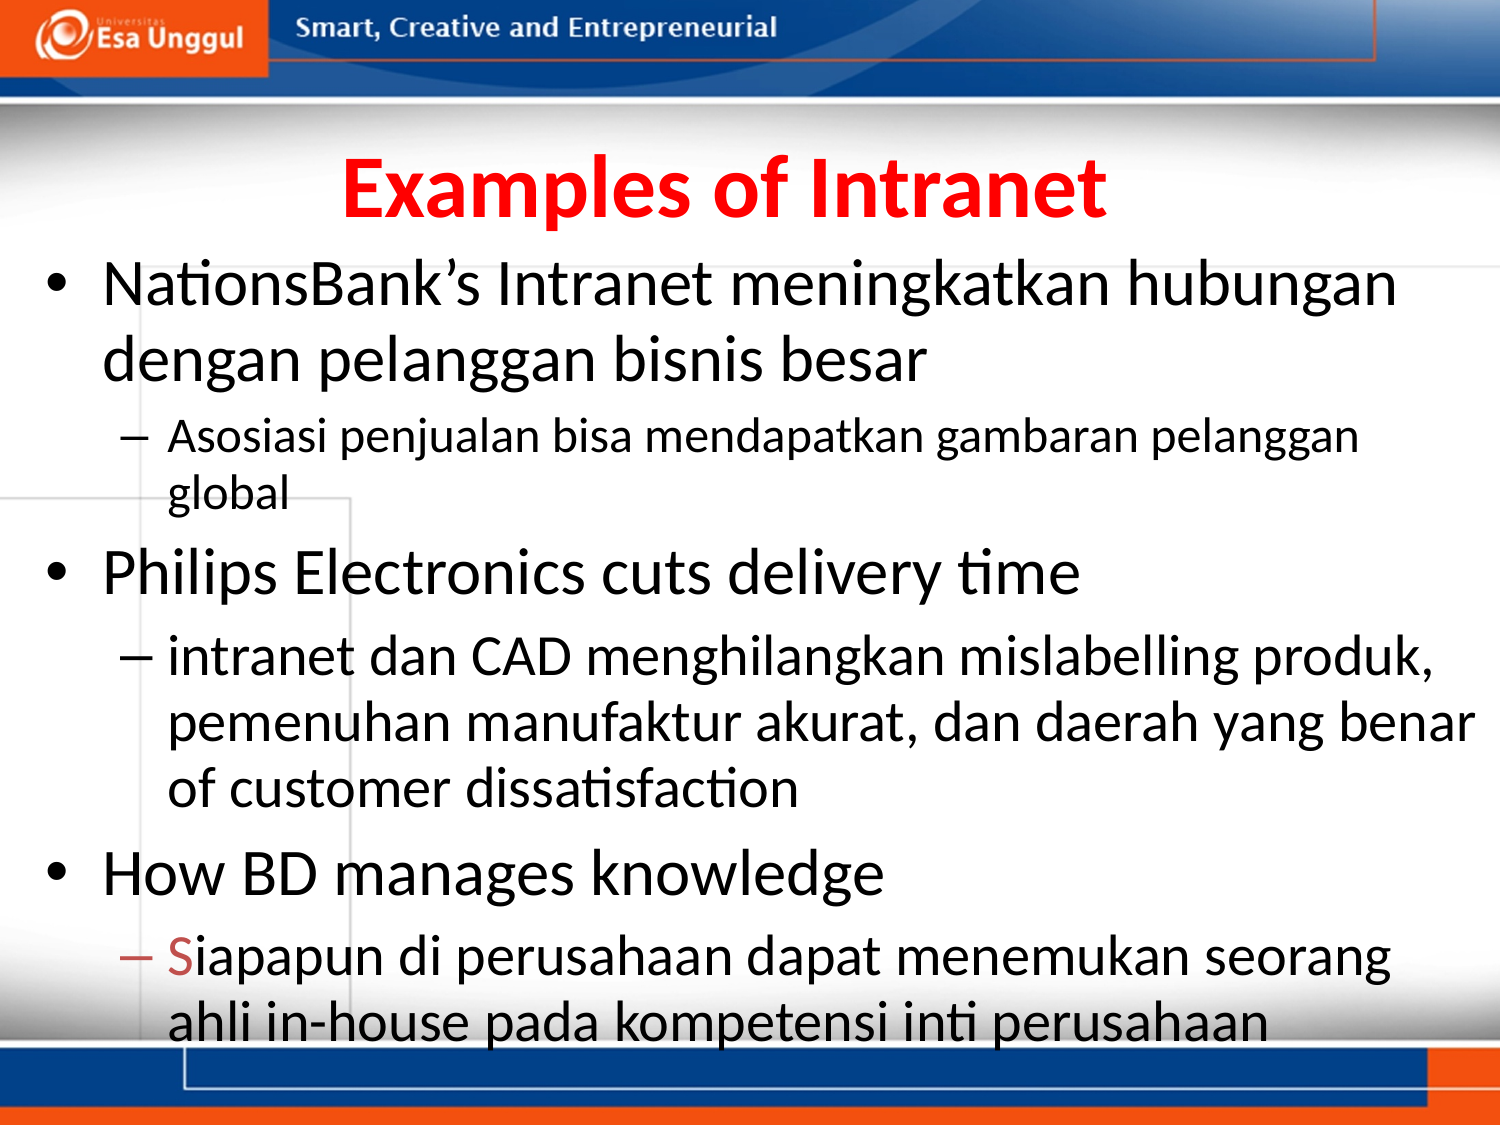

# Examples of Intranet
NationsBank’s Intranet meningkatkan hubungan dengan pelanggan bisnis besar
Asosiasi penjualan bisa mendapatkan gambaran pelanggan global
Philips Electronics cuts delivery time
intranet dan CAD ​​menghilangkan mislabelling produk, pemenuhan manufaktur akurat, dan daerah yang benar of customer dissatisfaction
How BD manages knowledge
Siapapun di perusahaan dapat menemukan seorang ahli in-house pada kompetensi inti perusahaan